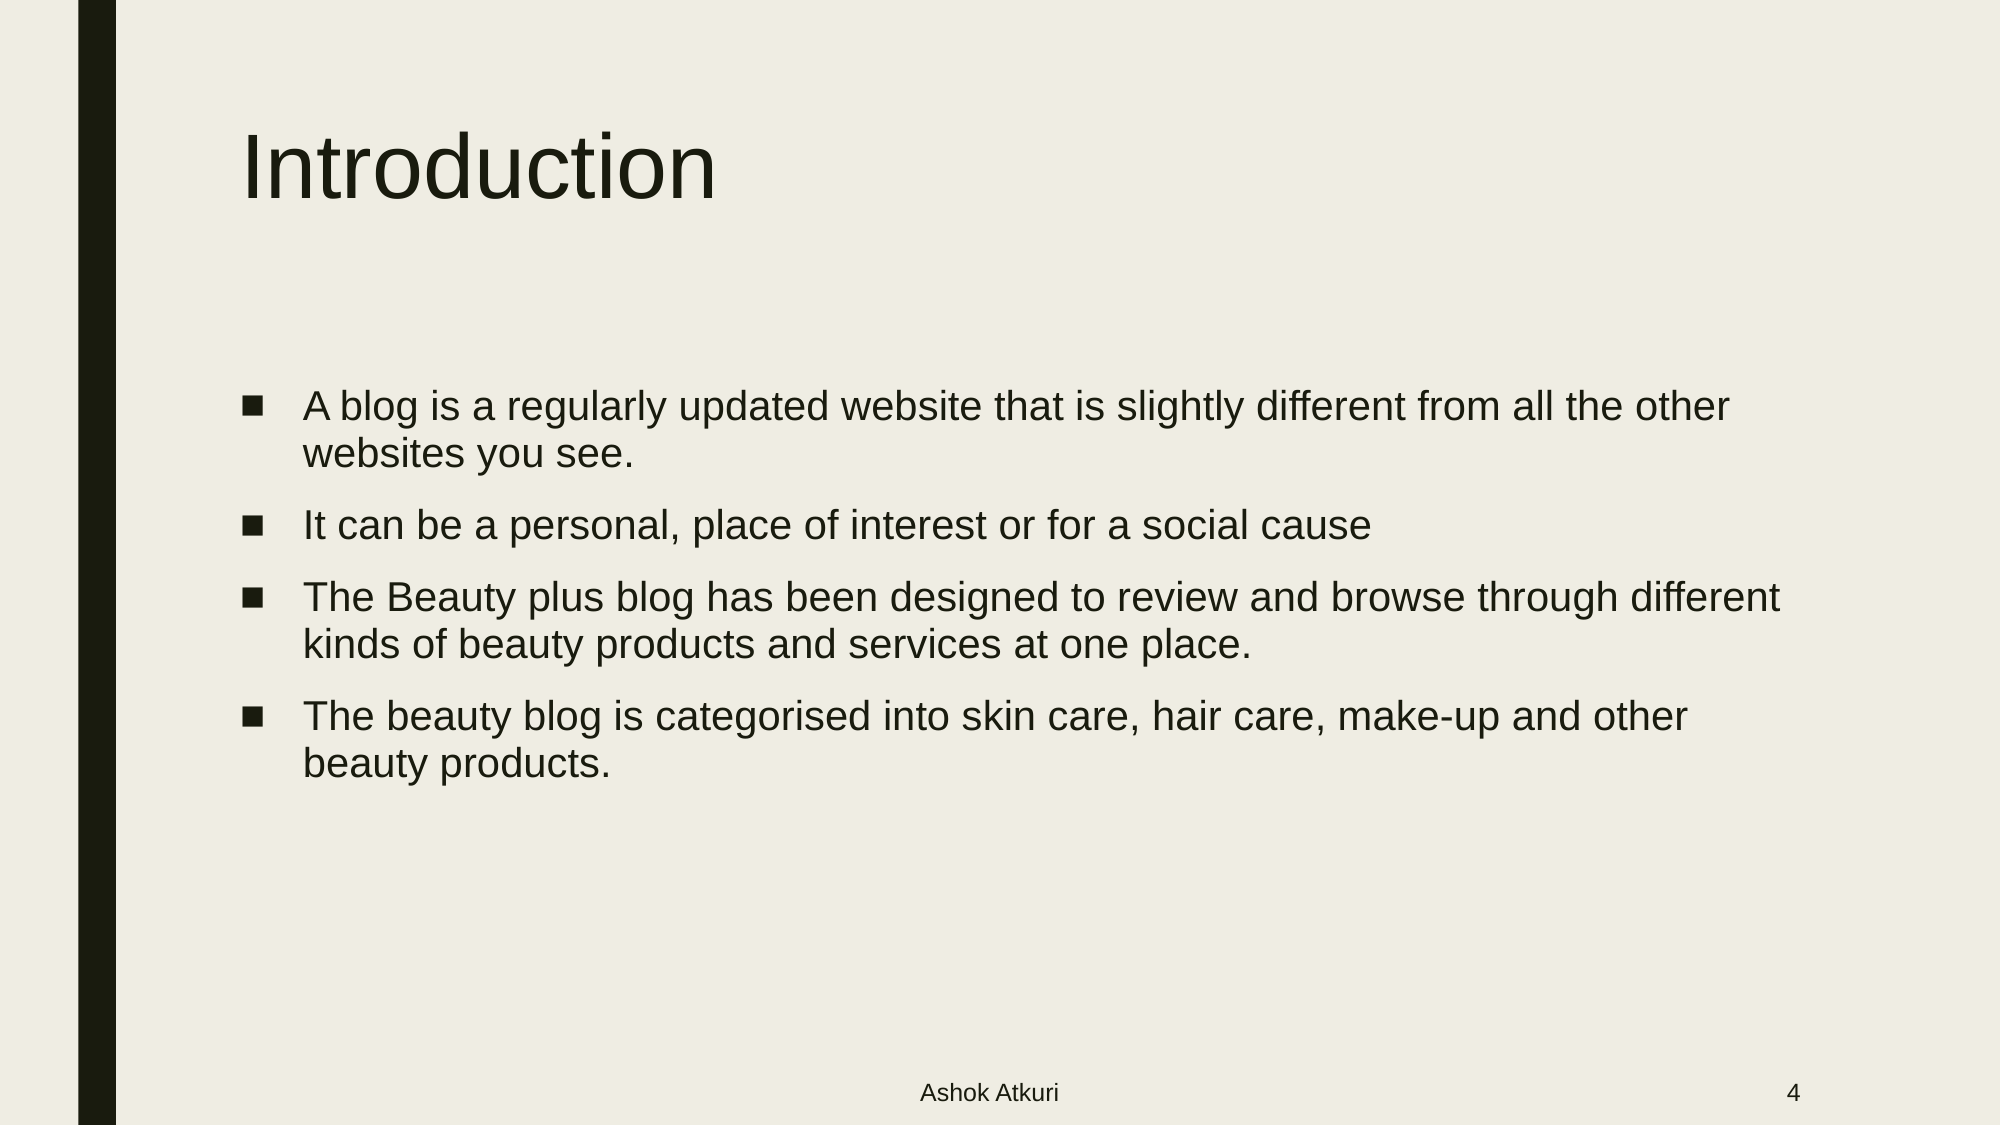

# Introduction
A blog is a regularly updated website that is slightly different from all the other websites you see.
It can be a personal, place of interest or for a social cause
The Beauty plus blog has been designed to review and browse through different kinds of beauty products and services at one place.
The beauty blog is categorised into skin care, hair care, make-up and other beauty products.

Ashok Atkuri
4